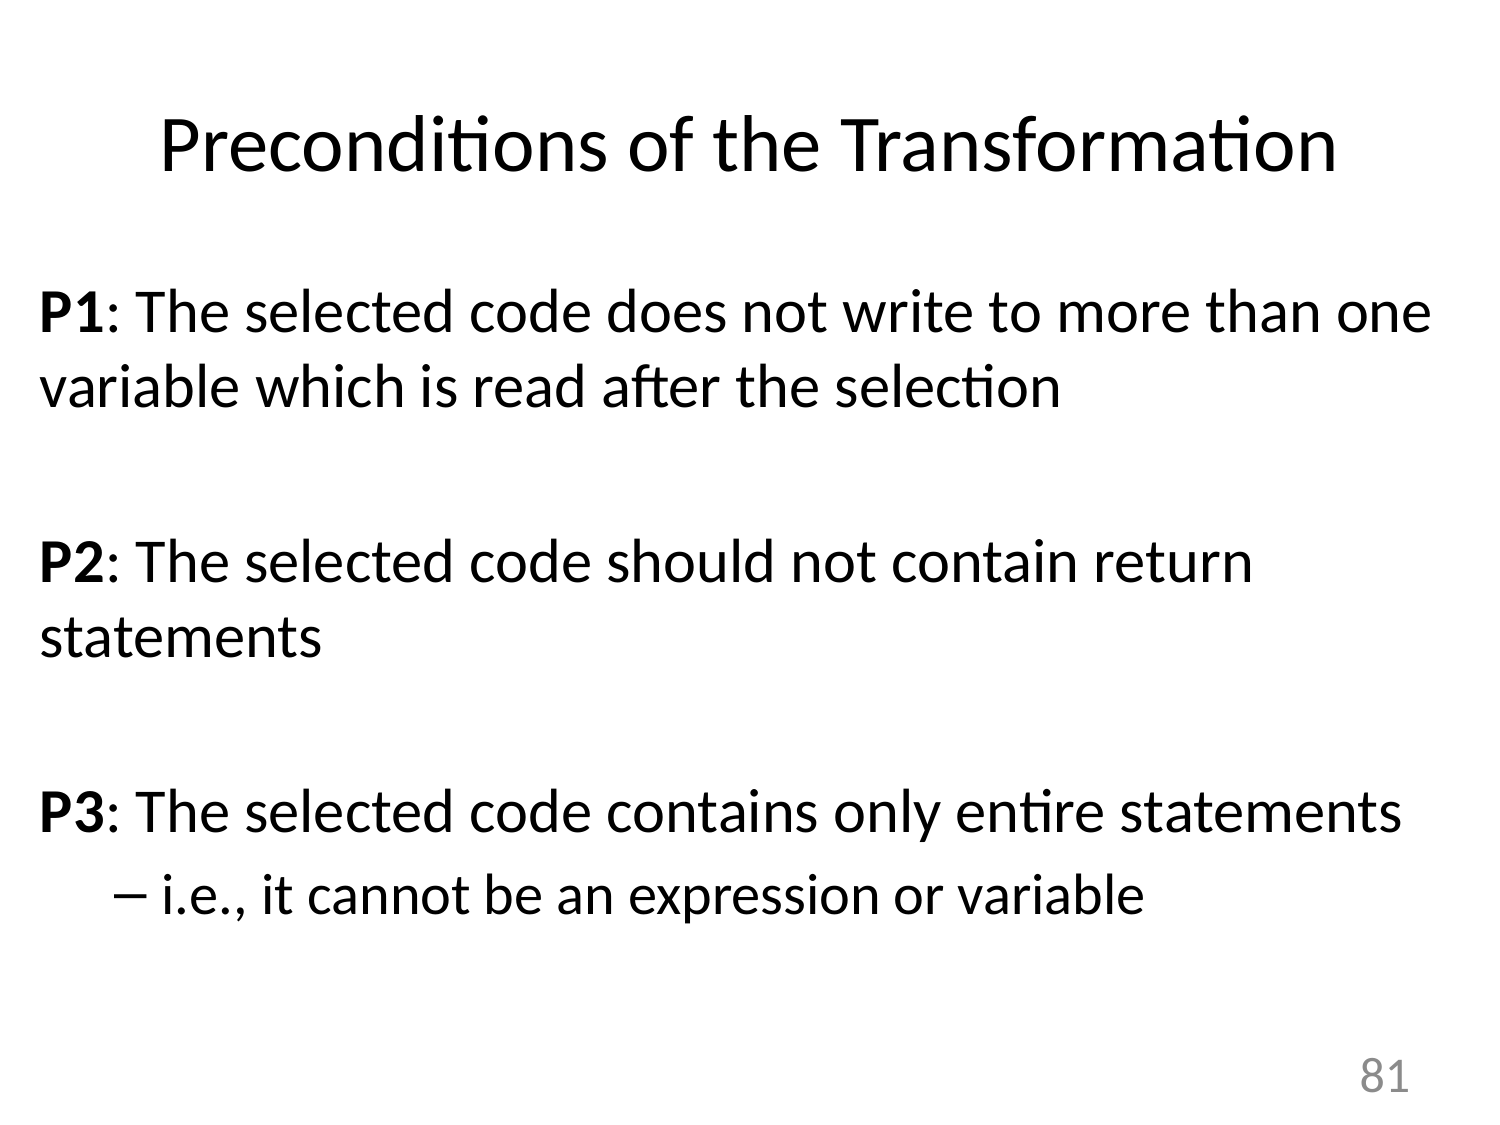

# Preconditions of the Transformation
P1: The selected code does not write to more than one variable which is read after the selection

P2: The selected code should not contain return statements

P3: The selected code contains only entire statements
i.e., it cannot be an expression or variable
81